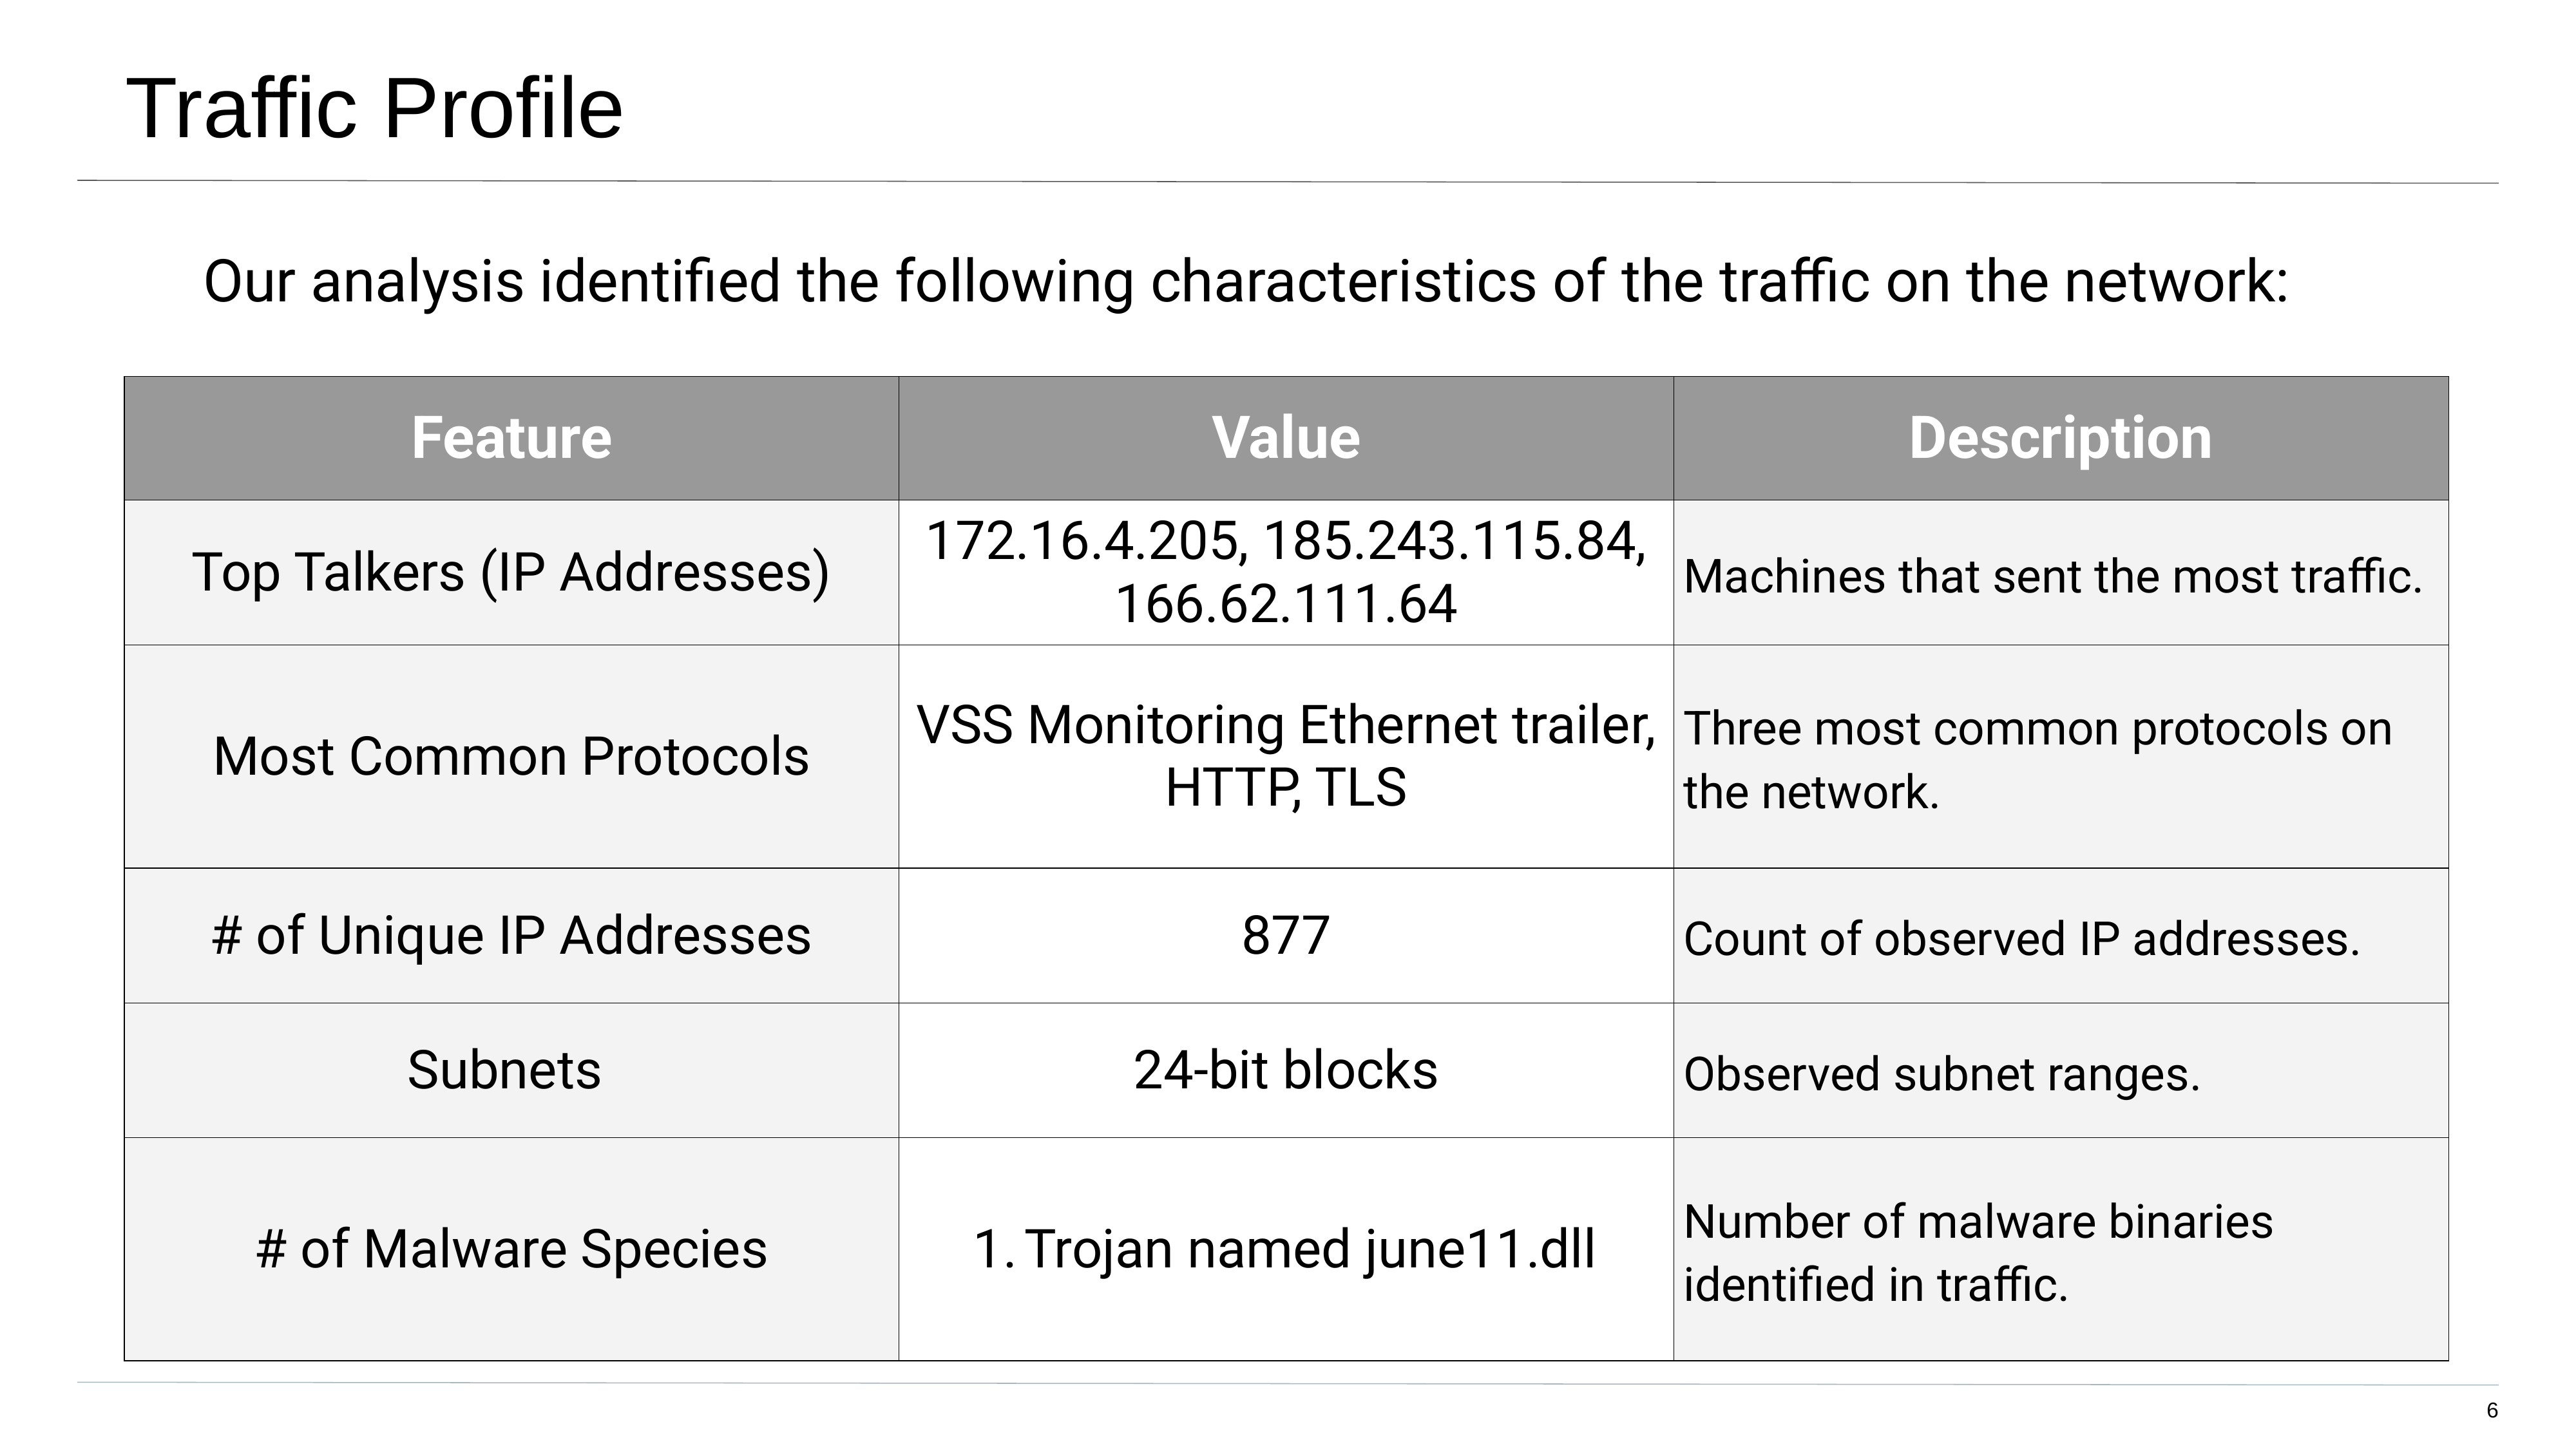

# Traffic Profile
Our analysis identified the following characteristics of the traffic on the network:
| Feature | Value | Description |
| --- | --- | --- |
| Top Talkers (IP Addresses) | 172.16.4.205, 185.243.115.84, 166.62.111.64 | Machines that sent the most traffic. |
| Most Common Protocols | VSS Monitoring Ethernet trailer, HTTP, TLS | Three most common protocols on the network. |
| # of Unique IP Addresses | 877 | Count of observed IP addresses. |
| Subnets | 24-bit blocks | Observed subnet ranges. |
| # of Malware Species | Trojan named june11.dll | Number of malware binaries identified in traffic. |
6